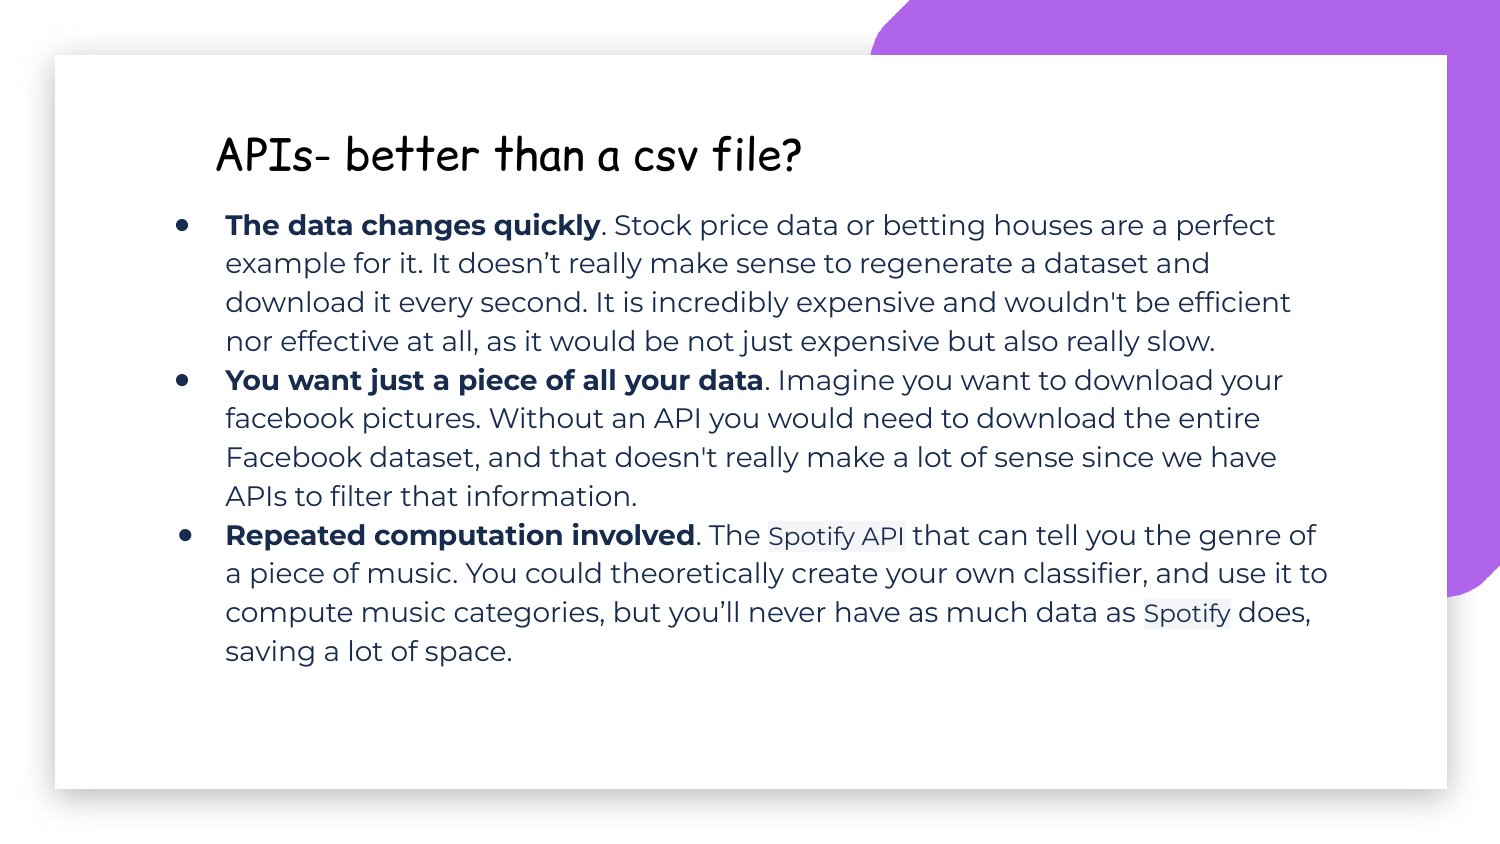

APIs- better than a csv file?
The data changes quickly. Stock price data or betting houses are a perfect example for it. It doesn’t really make sense to regenerate a dataset and download it every second. It is incredibly expensive and wouldn't be efficient nor effective at all, as it would be not just expensive but also really slow.
You want just a piece of all your data. Imagine you want to download your facebook pictures. Without an API you would need to download the entire Facebook dataset, and that doesn't really make a lot of sense since we have APIs to filter that information.
Repeated computation involved. The Spotify API that can tell you the genre of a piece of music. You could theoretically create your own classifier, and use it to compute music categories, but you’ll never have as much data as Spotify does, saving a lot of space.